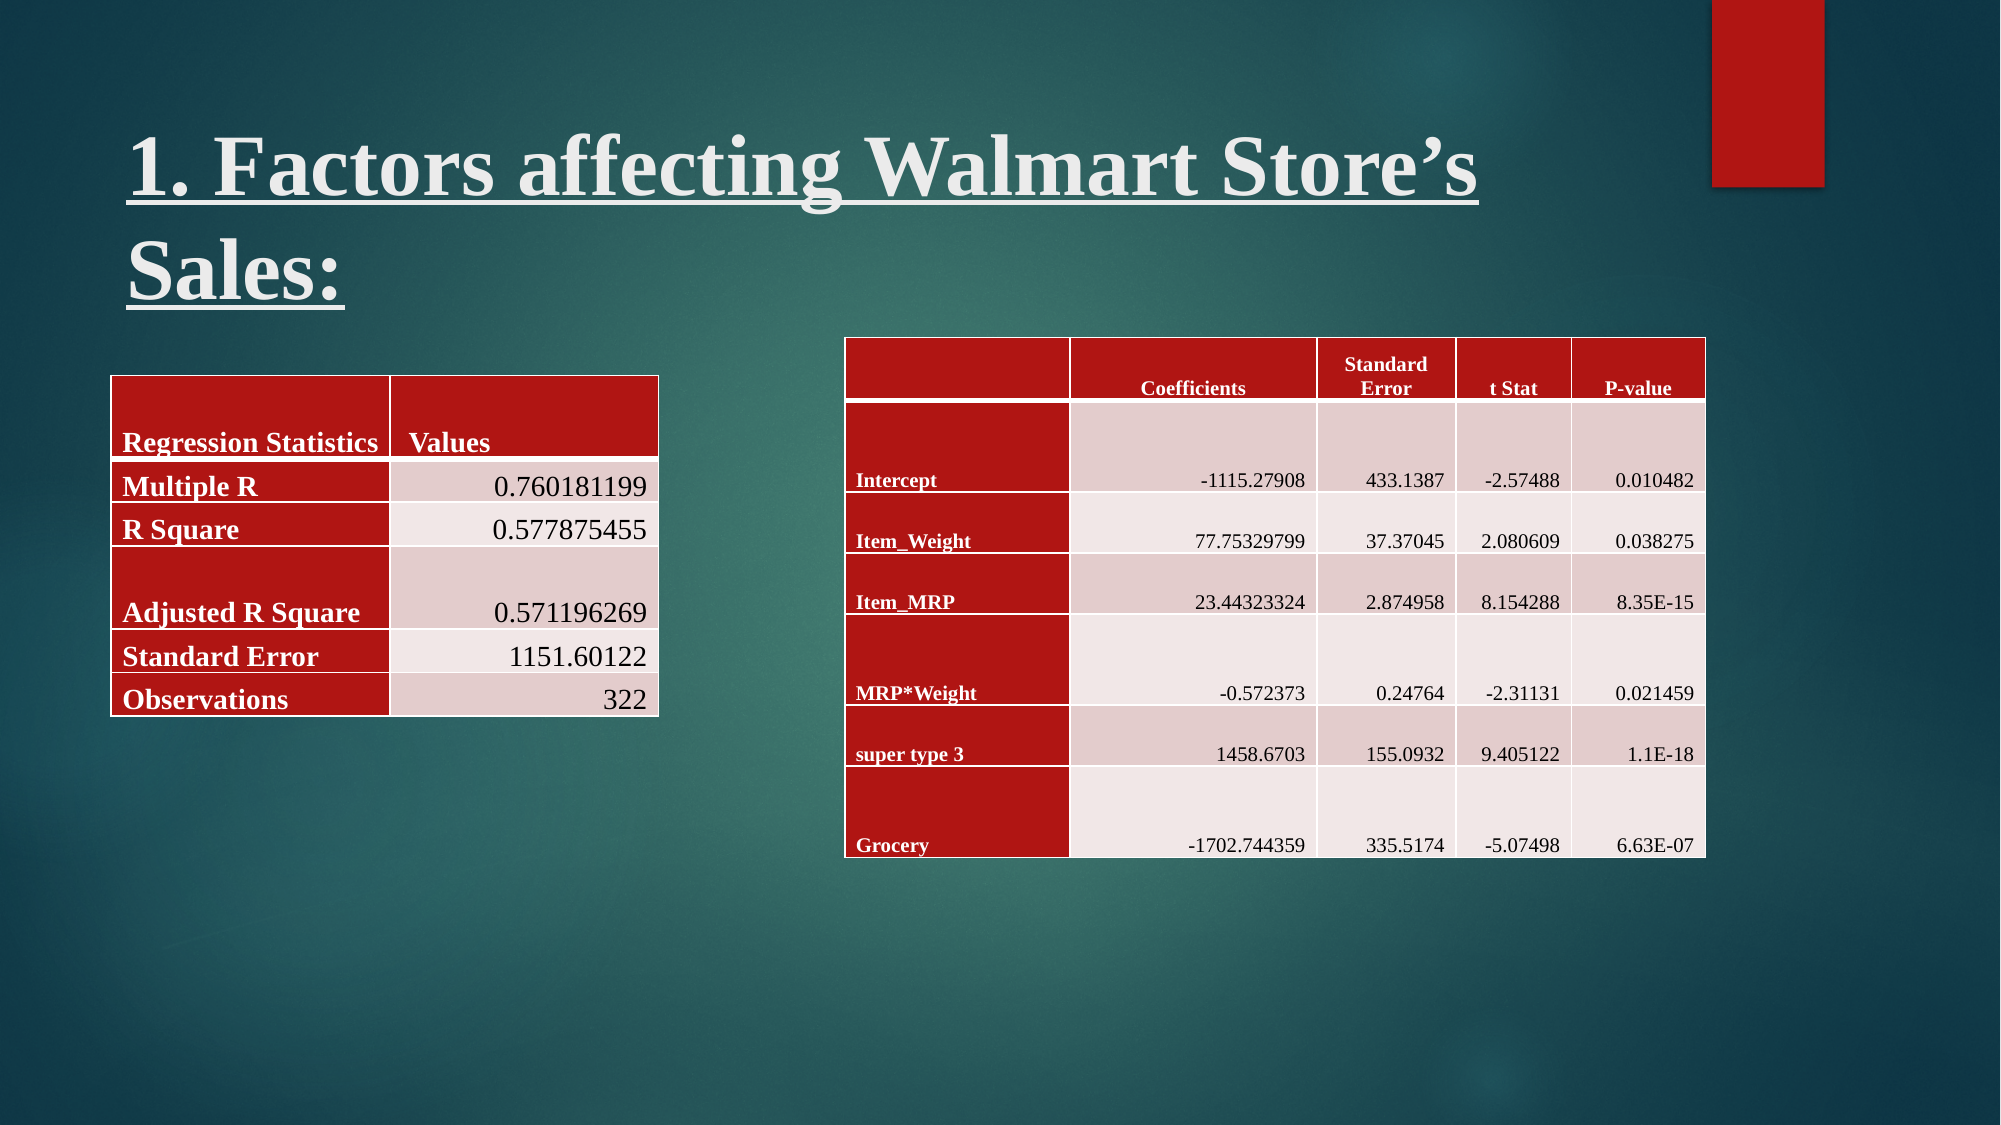

# 1. Factors affecting Walmart Store’s Sales:
|  | Coefficients | Standard Error | t Stat | P-value |
| --- | --- | --- | --- | --- |
| Intercept | -1115.27908 | 433.1387 | -2.57488 | 0.010482 |
| Item\_Weight | 77.75329799 | 37.37045 | 2.080609 | 0.038275 |
| Item\_MRP | 23.44323324 | 2.874958 | 8.154288 | 8.35E-15 |
| MRP\*Weight | -0.572373 | 0.24764 | -2.31131 | 0.021459 |
| super type 3 | 1458.6703 | 155.0932 | 9.405122 | 1.1E-18 |
| Grocery | -1702.744359 | 335.5174 | -5.07498 | 6.63E-07 |
| Regression Statistics | Values |
| --- | --- |
| Multiple R | 0.760181199 |
| R Square | 0.577875455 |
| Adjusted R Square | 0.571196269 |
| Standard Error | 1151.60122 |
| Observations | 322 |